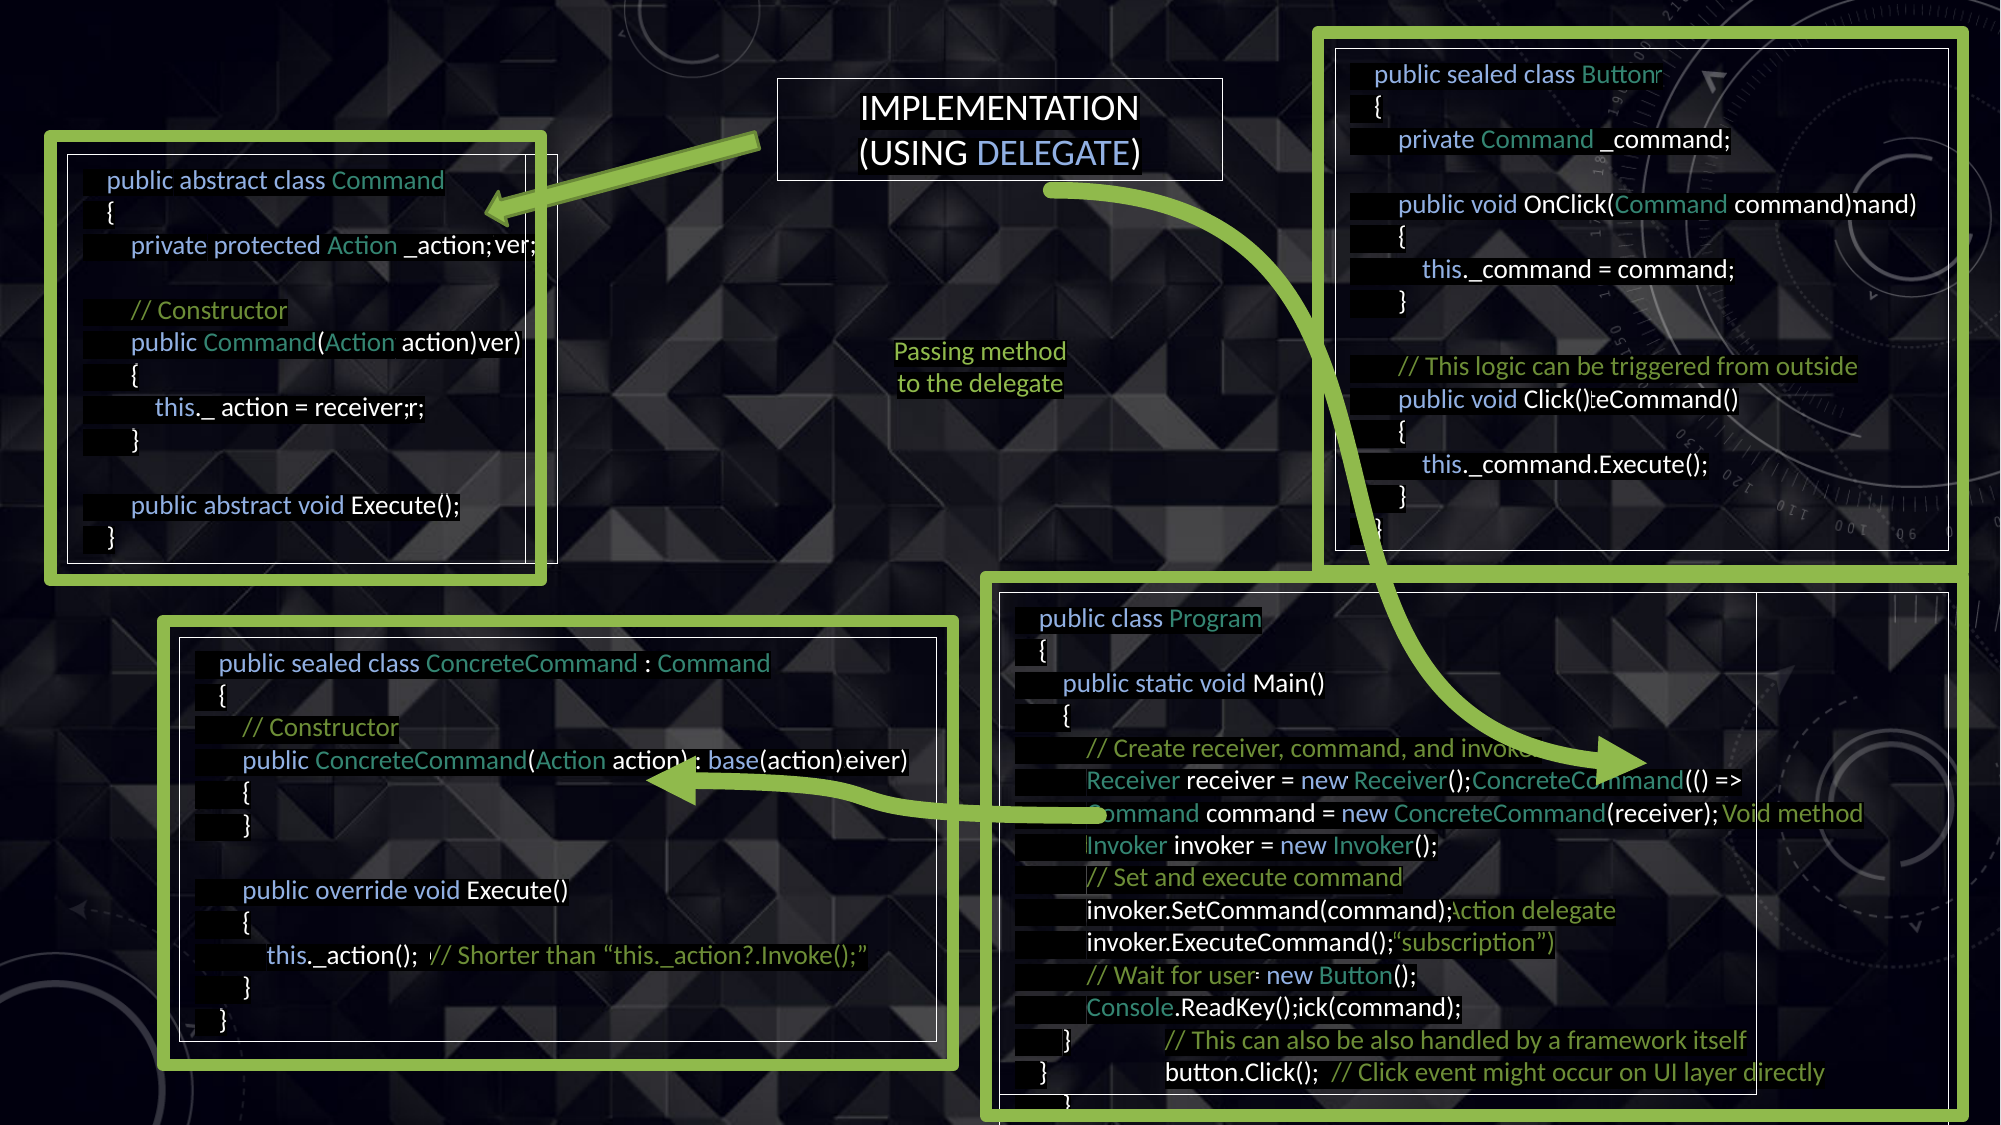

public sealed class Invoker
    {
        private Command _command;
        public void SetCommand(Command command)
        {
            this._command = command;
        }
        // This logic can be triggered from outside
        public void ExecuteCommand()
        {
            this._command.Execute();
        }
    }
    public sealed class Button
    {
        private Command _command;
        public void OnClick(Command command)
        {
            this._command = command;
        }
        // This logic can be triggered from outside
        public void Click()
        {
            this._command.Execute();
        }
    }
Implementation
(using delegate)

    public abstract class Command
    {
        private protected Receiver _receiver;
        // Constructor
        public Command(Receiver receiver)
        {
            this._receiver = receiver;
        }
        public abstract void Execute();
    }
    public abstract class Command
    {
        private protected Action _action;
        // Constructor
        public Command(Action action)
        {
            this._ action = receiver;
        }
        public abstract void Execute();
    }
Passing method
to the delegate

    public class Program
    {
        public static void Main()
        {
            // Create receiver, command, and invoker
	Command command = new ConcreteCommand(() =>
	    Console.WriteLine("Called Button.Action()"));  // Void method passed to
								  // internal Action delegate
	// Binding part (aka. “subscription”)
            Button button = new Button();
	button.OnClick(command);
	// This can also be also handled by a framework itself
 	button.Click();  // Click event might occur on UI layer directly
        }
    }
    public class Program
    {
        public static void Main()
        {
            // Create receiver, command, and invoker
            Receiver receiver = new Receiver();
            Command command = new ConcreteCommand(receiver);
            Invoker invoker = new Invoker();
            // Set and execute command
            invoker.SetCommand(command);
            invoker.ExecuteCommand();
            // Wait for user
            Console.ReadKey();
        }
    }

    public sealed class ConcreteCommand : Command
    {
        // Constructor
        public ConcreteCommand(Receiver receiver) : base(receiver)
        {
        }
        public override void Execute()
        {
            this._receiver.Action();
        }
    }
    public sealed class ConcreteCommand : Command
    {
        // Constructor
        public ConcreteCommand(Action action) : base(action)
        {
        }
        public override void Execute()
        {
            this._action();  // Shorter than “this._action?.Invoke();”
        }
    }